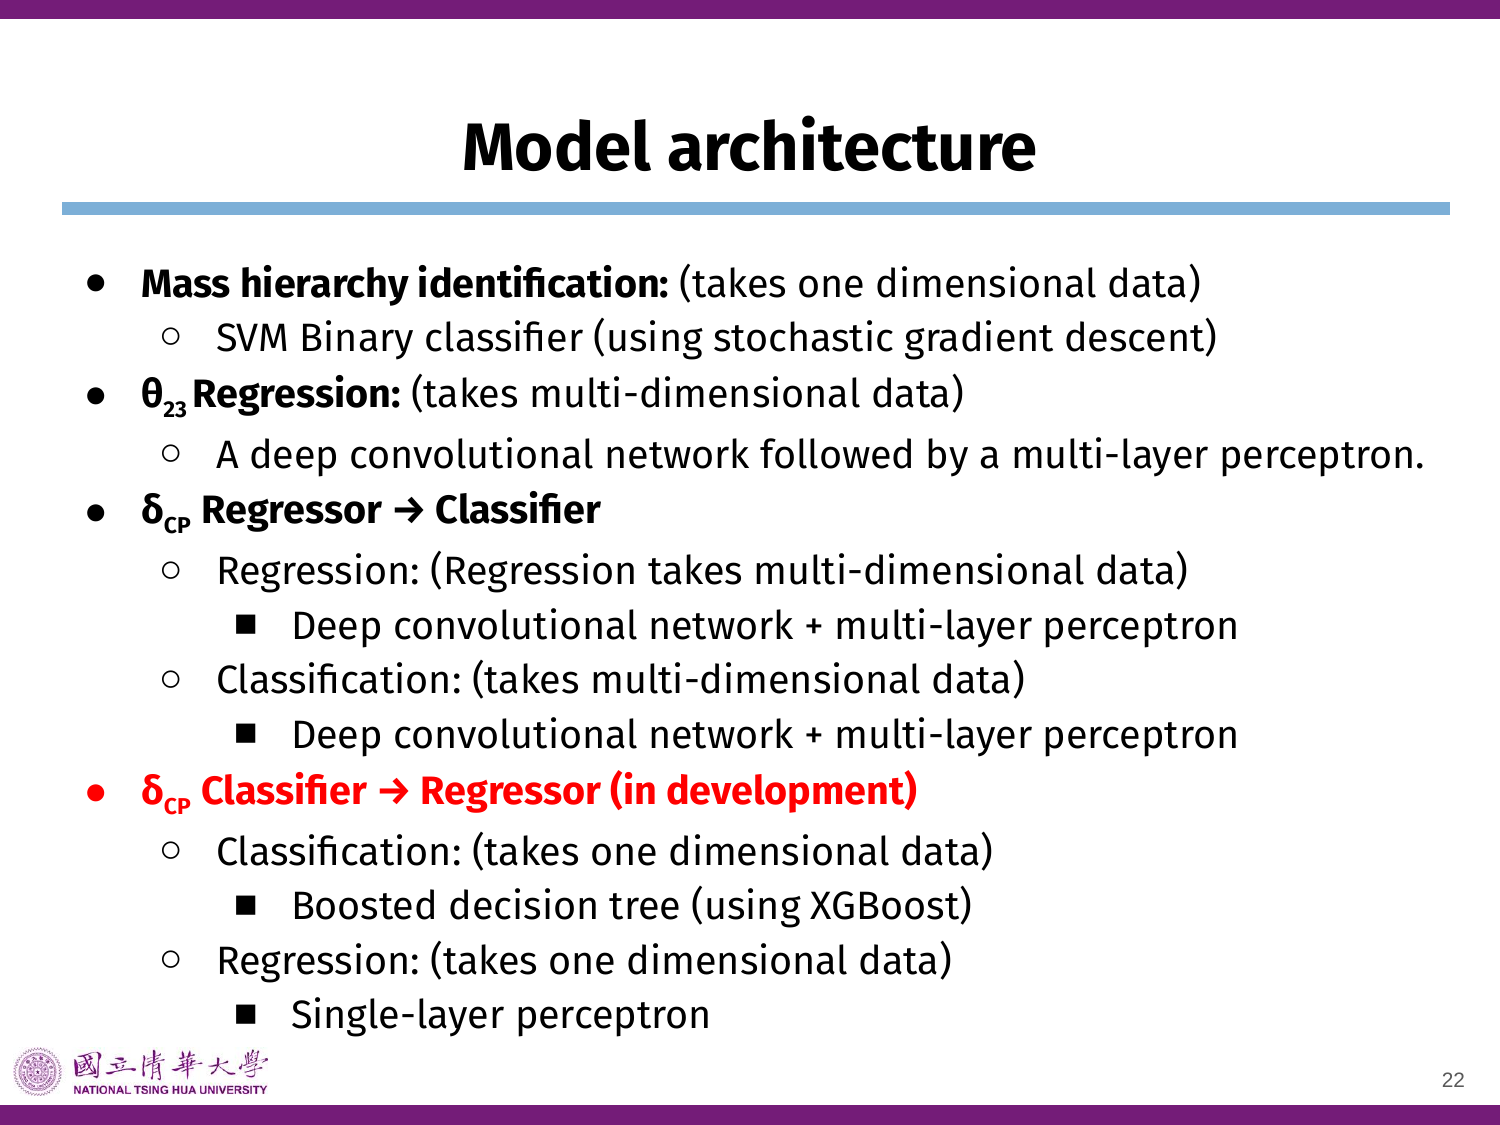

# Model architecture
Mass hierarchy identification: (takes one dimensional data)
SVM Binary classifier (using stochastic gradient descent)
θ23 Regression: (takes multi-dimensional data)
A deep convolutional network followed by a multi-layer perceptron.
δCP  Regressor → Classifier
Regression: (Regression takes multi-dimensional data)
Deep convolutional network + multi-layer perceptron
Classification: (takes multi-dimensional data)
Deep convolutional network + multi-layer perceptron
δCP  Classifier → Regressor (in development)
Classification: (takes one dimensional data)
Boosted decision tree (using XGBoost)
Regression: (takes one dimensional data)
Single-layer perceptron
22